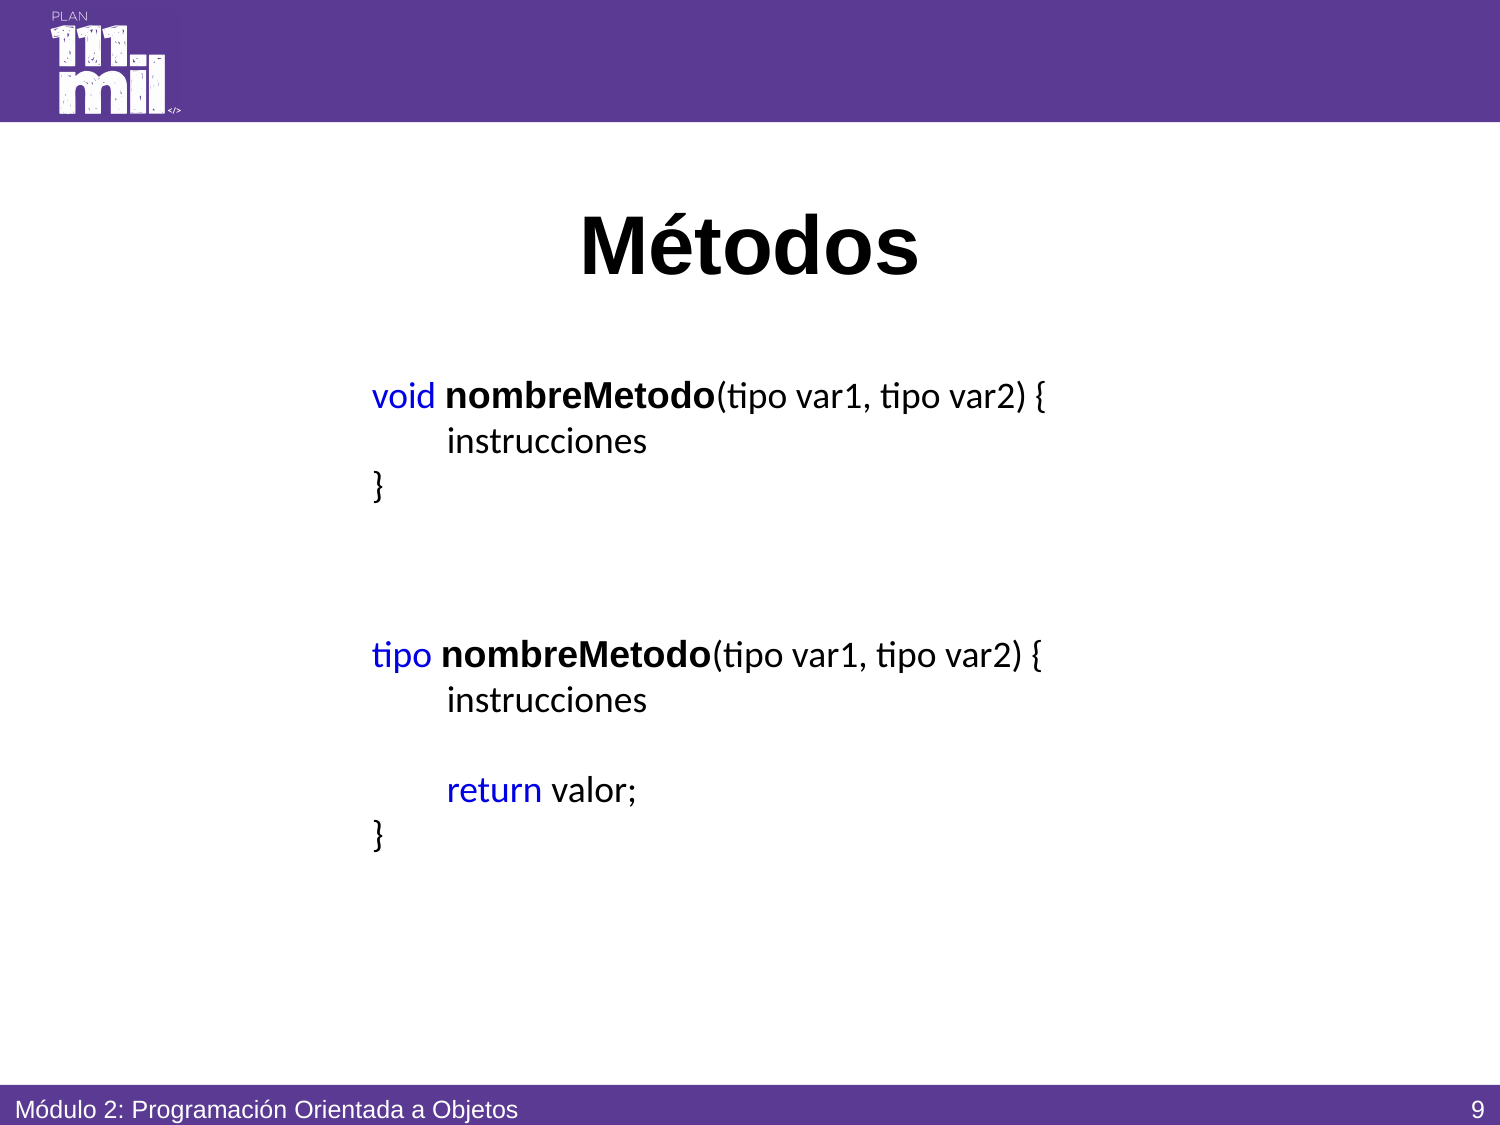

# Métodos
void nombreMetodo(tipo var1, tipo var2) {
instrucciones
}
tipo nombreMetodo(tipo var1, tipo var2) {
instrucciones

return valor;
}
9
Módulo 2: Programación Orientada a Objetos